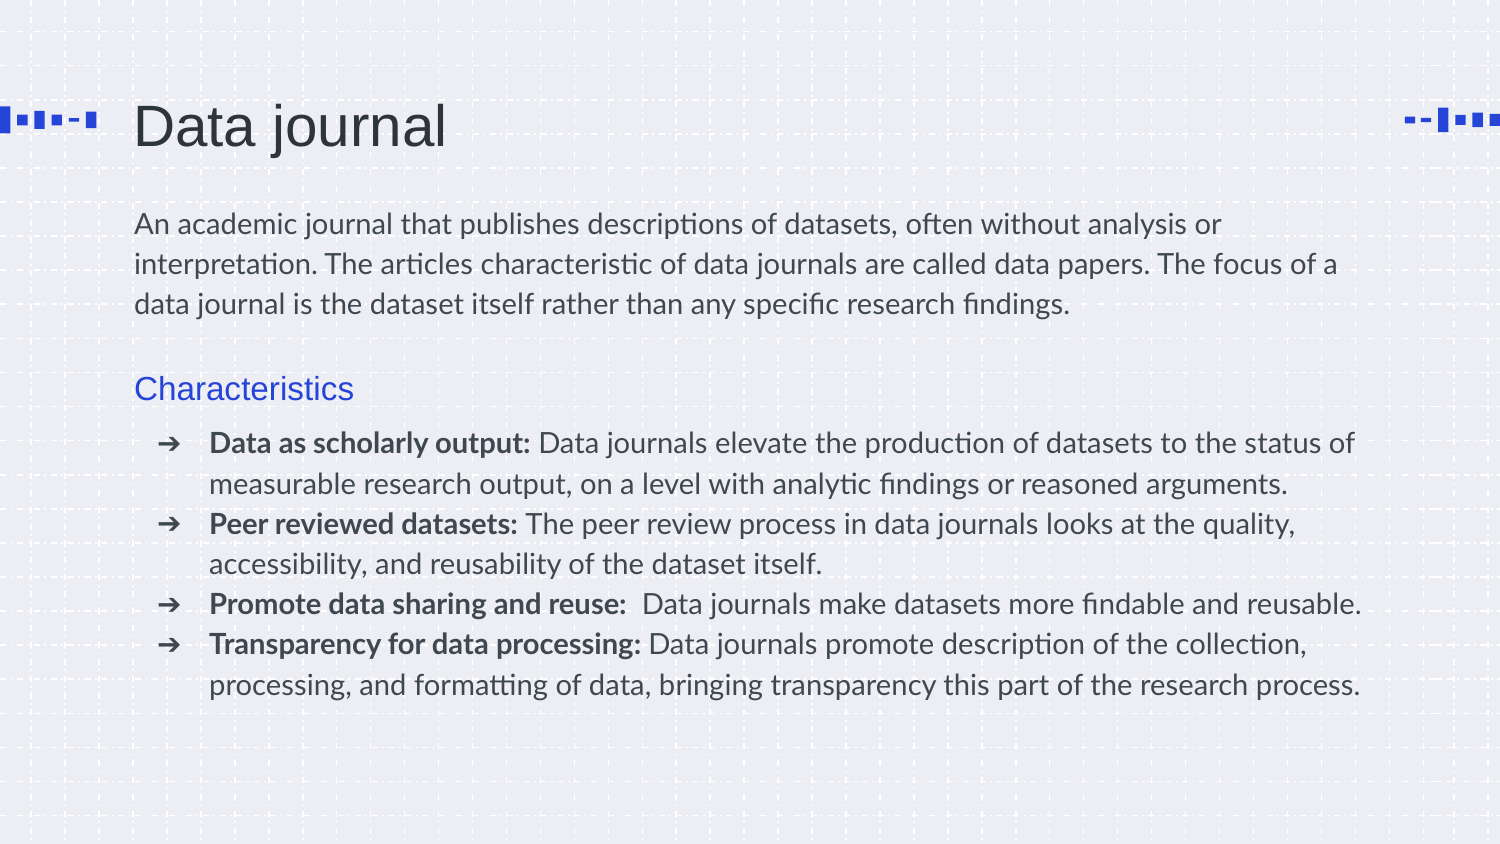

# Data journal
An academic journal that publishes descriptions of datasets, often without analysis or interpretation. The articles characteristic of data journals are called data papers. The focus of a data journal is the dataset itself rather than any specific research findings.
Characteristics
Data as scholarly output: Data journals elevate the production of datasets to the status of measurable research output, on a level with analytic findings or reasoned arguments.
Peer reviewed datasets: The peer review process in data journals looks at the quality, accessibility, and reusability of the dataset itself.
Promote data sharing and reuse:  Data journals make datasets more findable and reusable.
Transparency for data processing: Data journals promote description of the collection, processing, and formatting of data, bringing transparency this part of the research process.